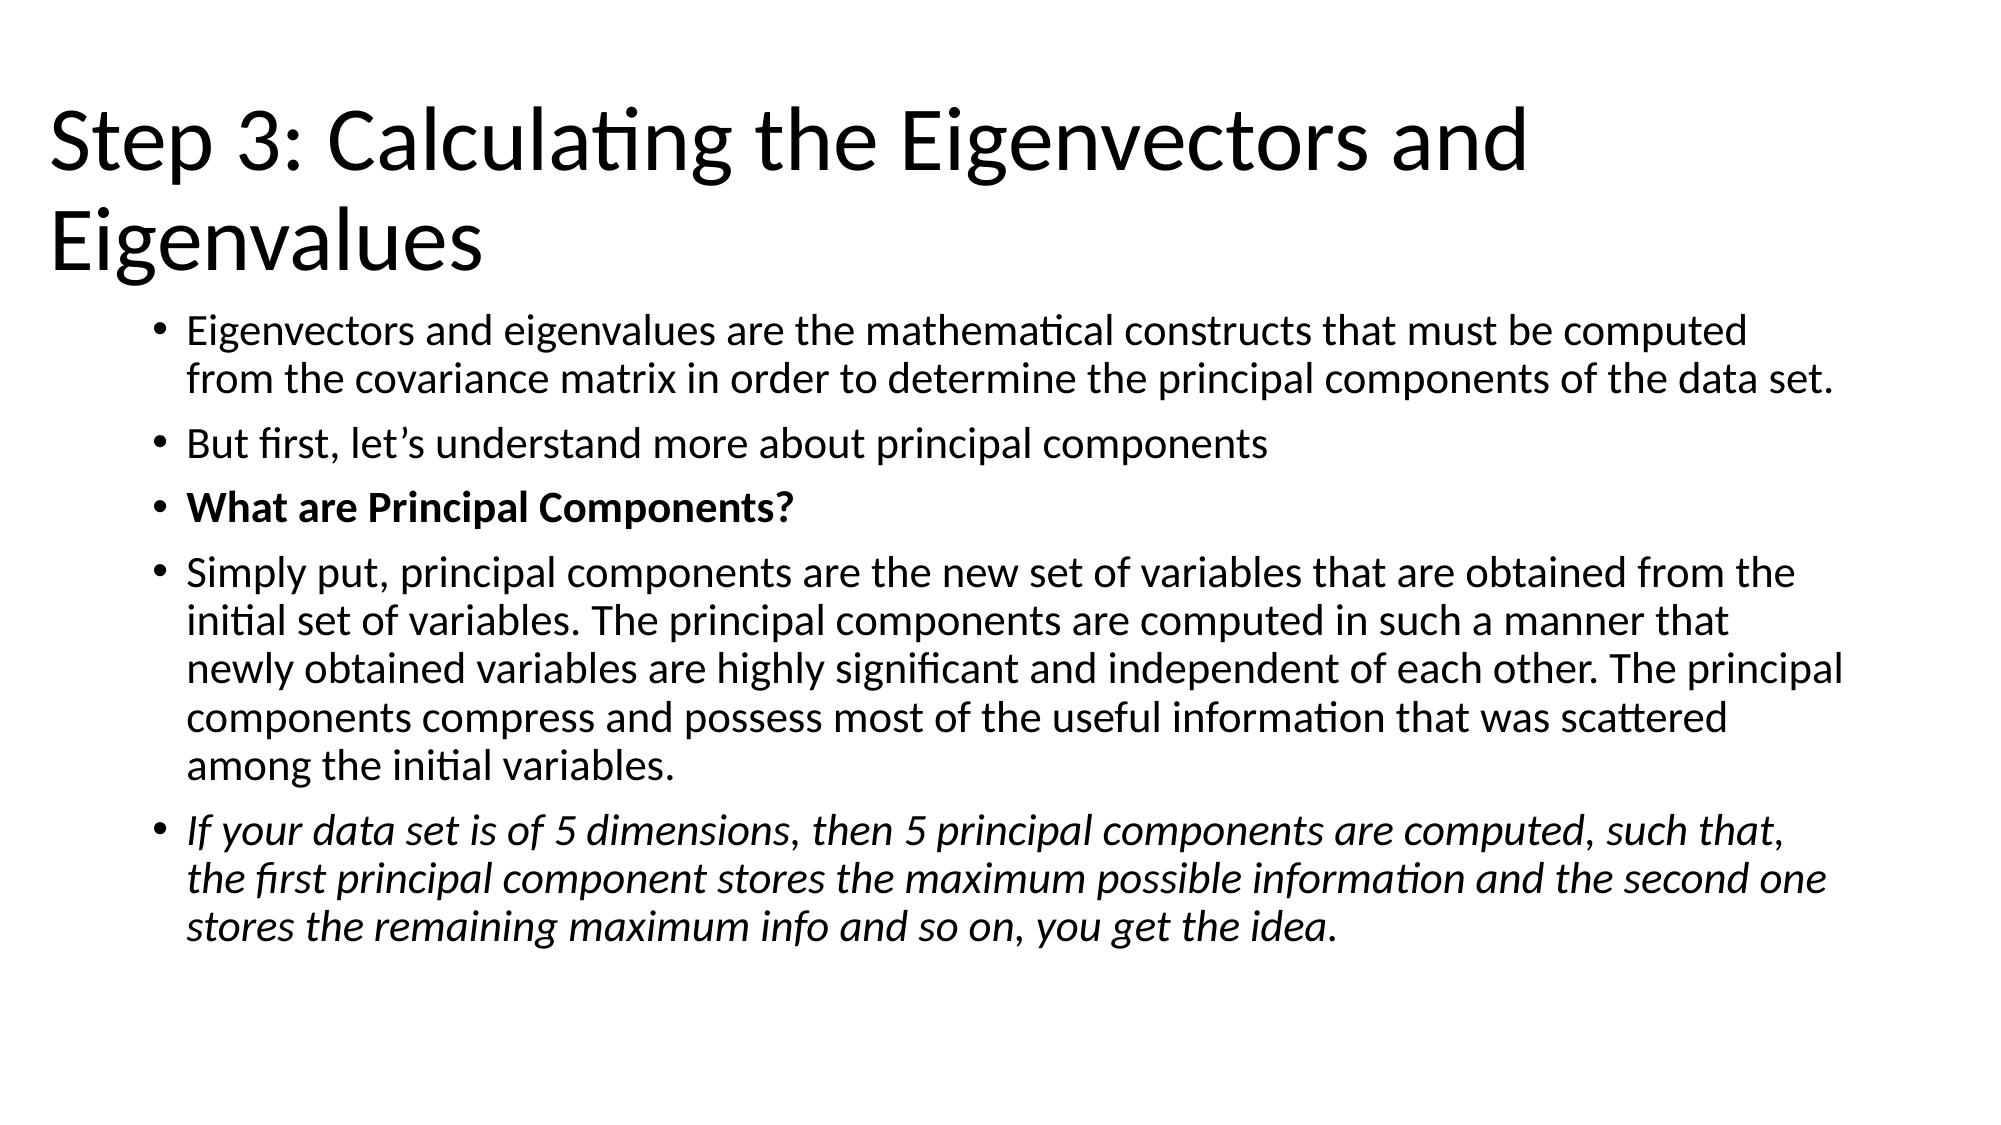

# Step 3: Calculating the Eigenvectors and Eigenvalues
Eigenvectors and eigenvalues are the mathematical constructs that must be computed from the covariance matrix in order to determine the principal components of the data set.
But first, let’s understand more about principal components
What are Principal Components?
Simply put, principal components are the new set of variables that are obtained from the initial set of variables. The principal components are computed in such a manner that newly obtained variables are highly significant and independent of each other. The principal components compress and possess most of the useful information that was scattered among the initial variables.
If your data set is of 5 dimensions, then 5 principal components are computed, such that, the first principal component stores the maximum possible information and the second one stores the remaining maximum info and so on, you get the idea.